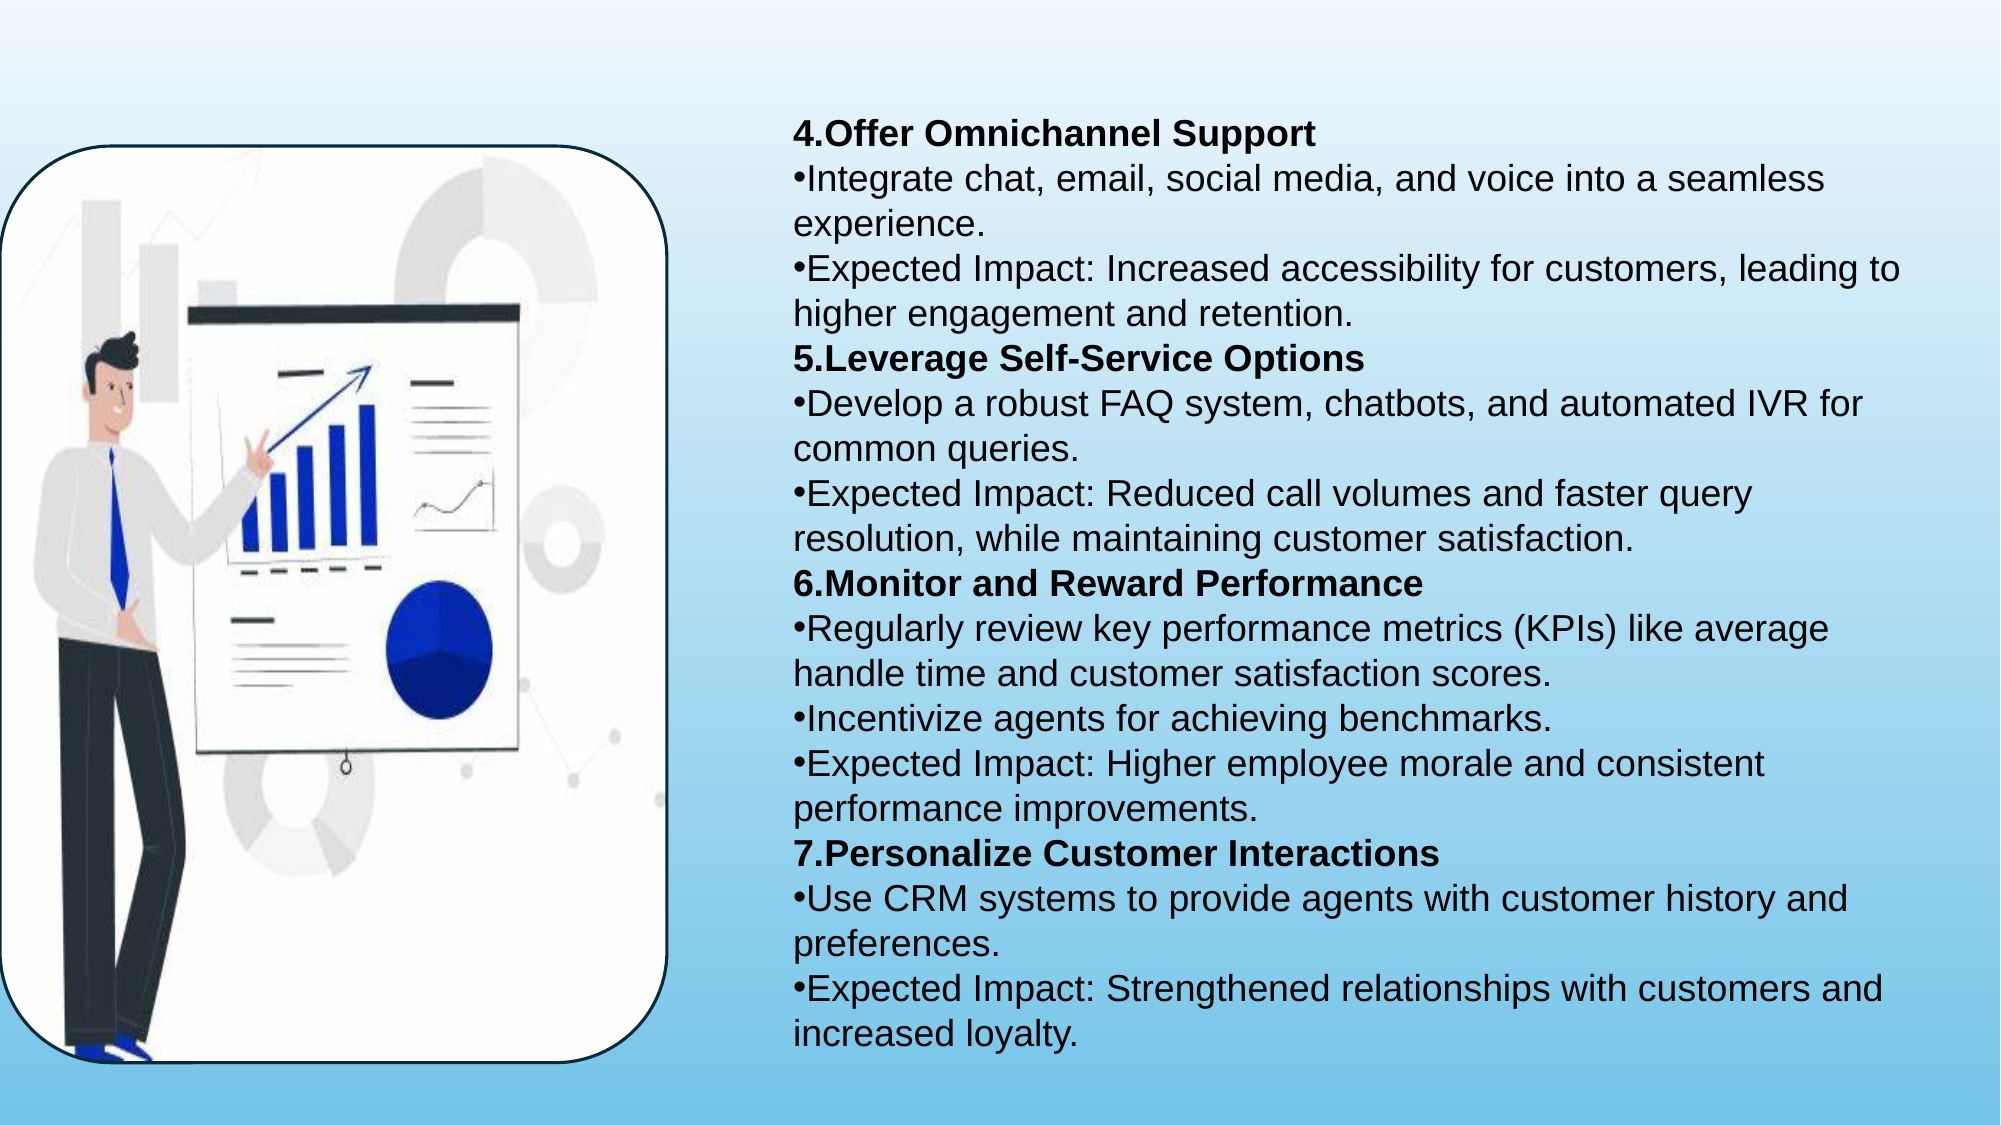

4.Offer Omnichannel Support
Integrate chat, email, social media, and voice into a seamless experience.
Expected Impact: Increased accessibility for customers, leading to higher engagement and retention.
5.Leverage Self-Service Options
Develop a robust FAQ system, chatbots, and automated IVR for common queries.
Expected Impact: Reduced call volumes and faster query resolution, while maintaining customer satisfaction.
6.Monitor and Reward Performance
Regularly review key performance metrics (KPIs) like average handle time and customer satisfaction scores.
Incentivize agents for achieving benchmarks.
Expected Impact: Higher employee morale and consistent performance improvements.
7.Personalize Customer Interactions
Use CRM systems to provide agents with customer history and preferences.
Expected Impact: Strengthened relationships with customers and increased loyalty.